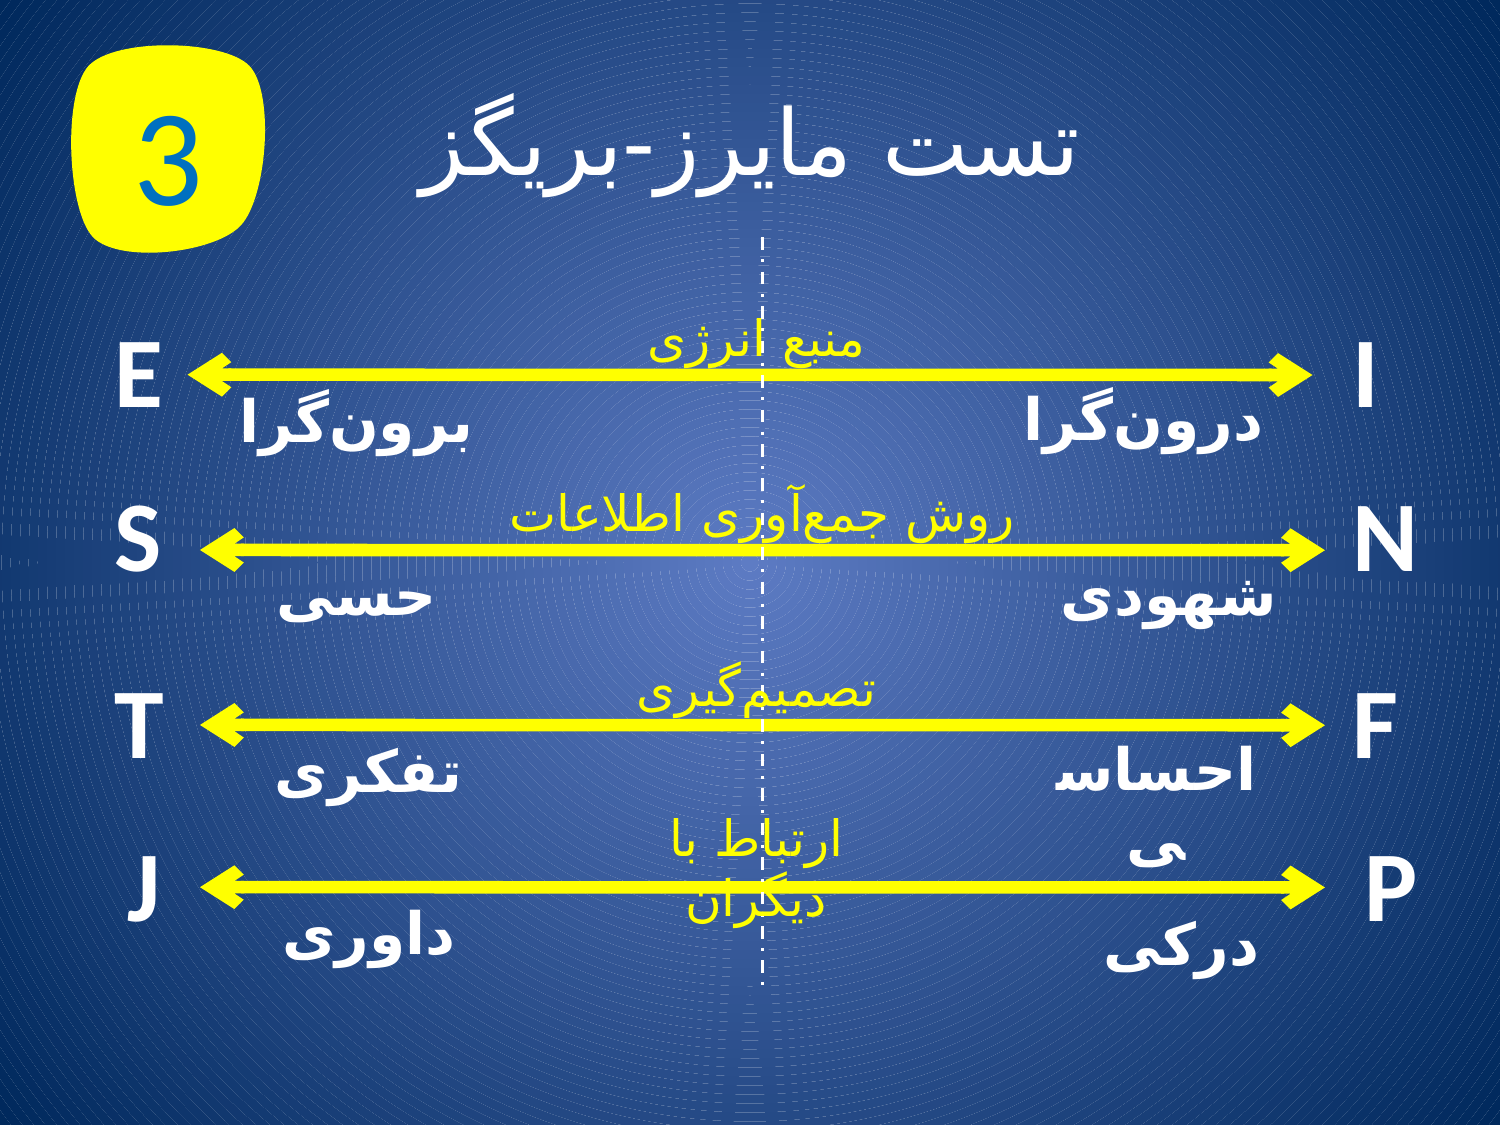

3
# تست مایرز-بریگز
منبع انرژی
E
I
درون‌گرا
برون‌گرا
S
N
روش جمع‌آوری اطلاعات
حسی
شهودی
تصمیم‌گیری
T
F
احساسی
تفکری
ارتباط با دیگران
J
P
داوری
درکی